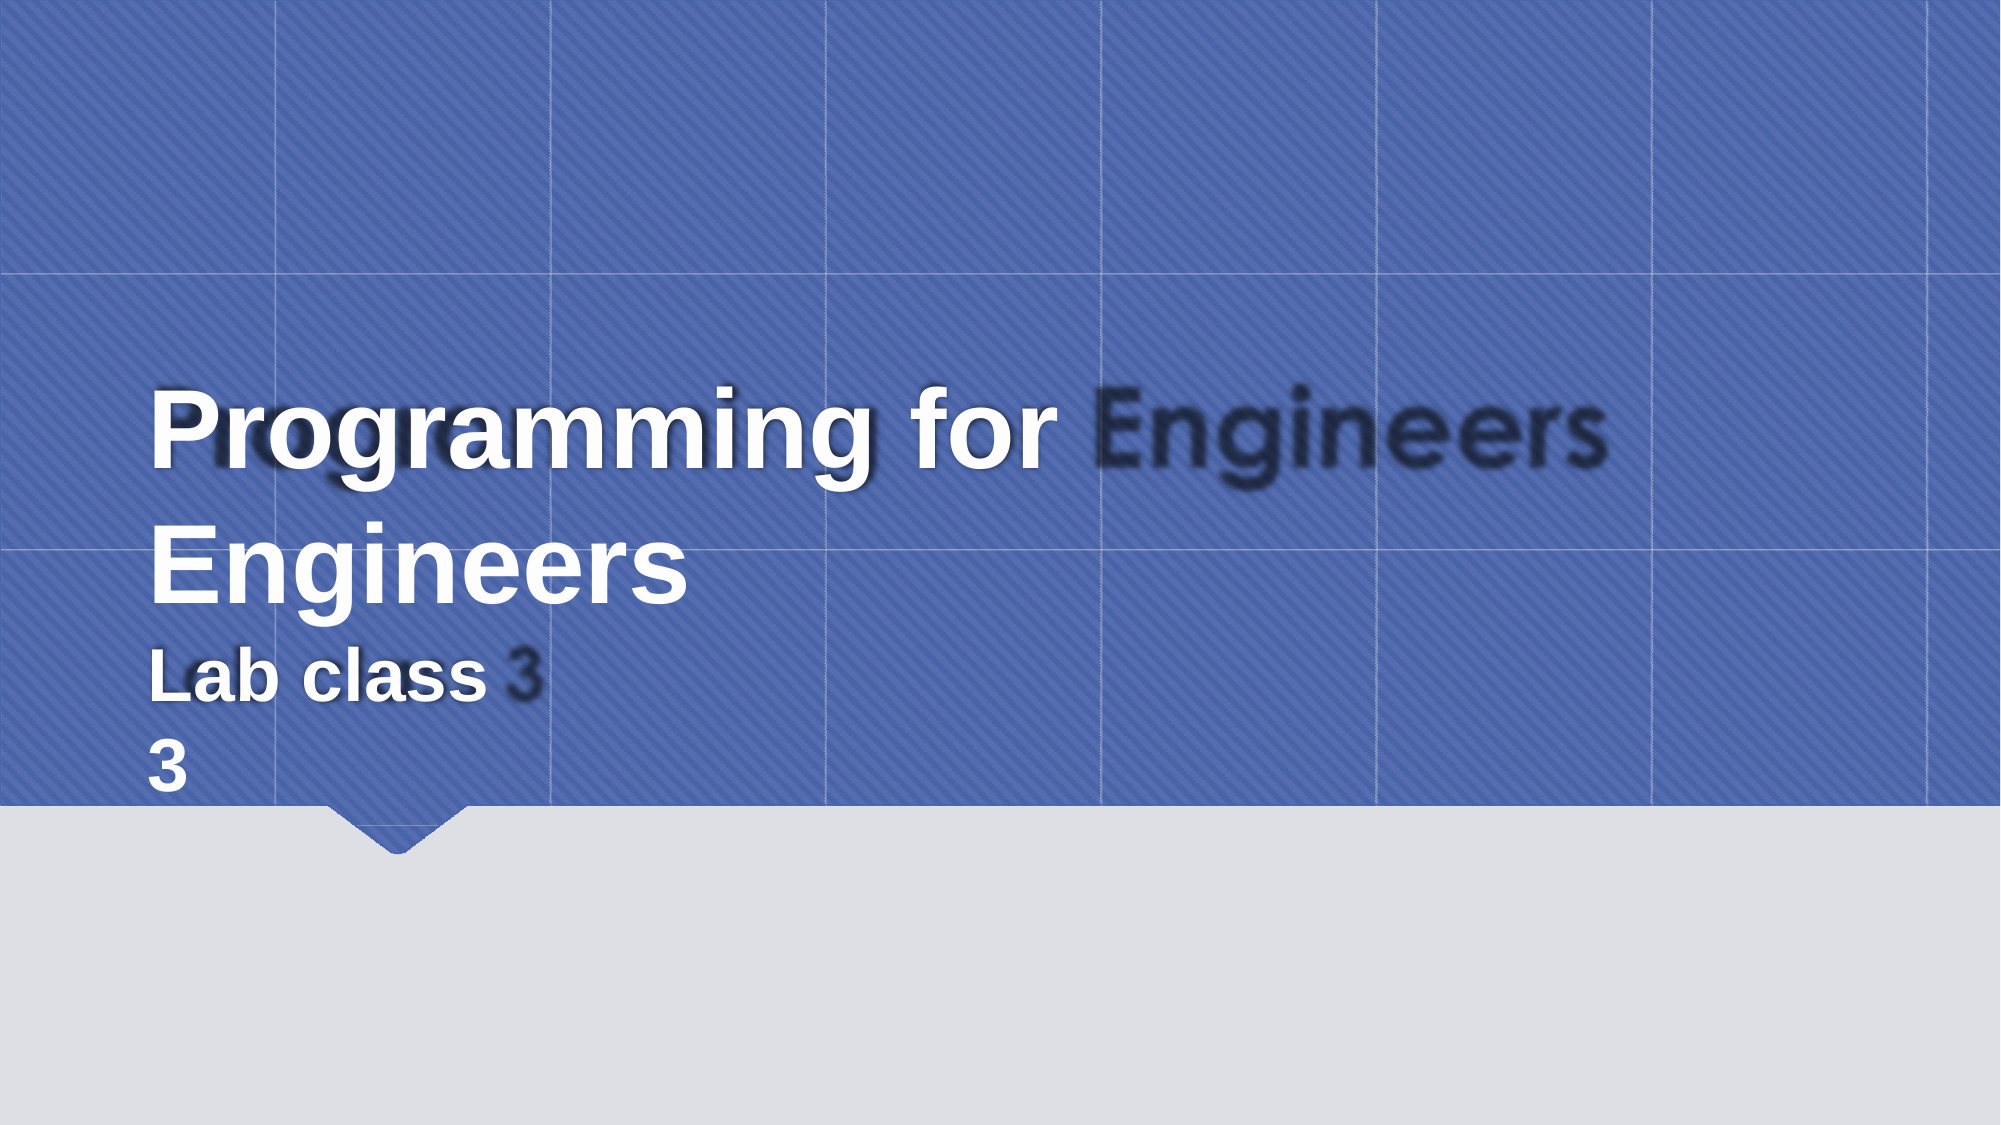

# Programming for Engineers
Lab class 3